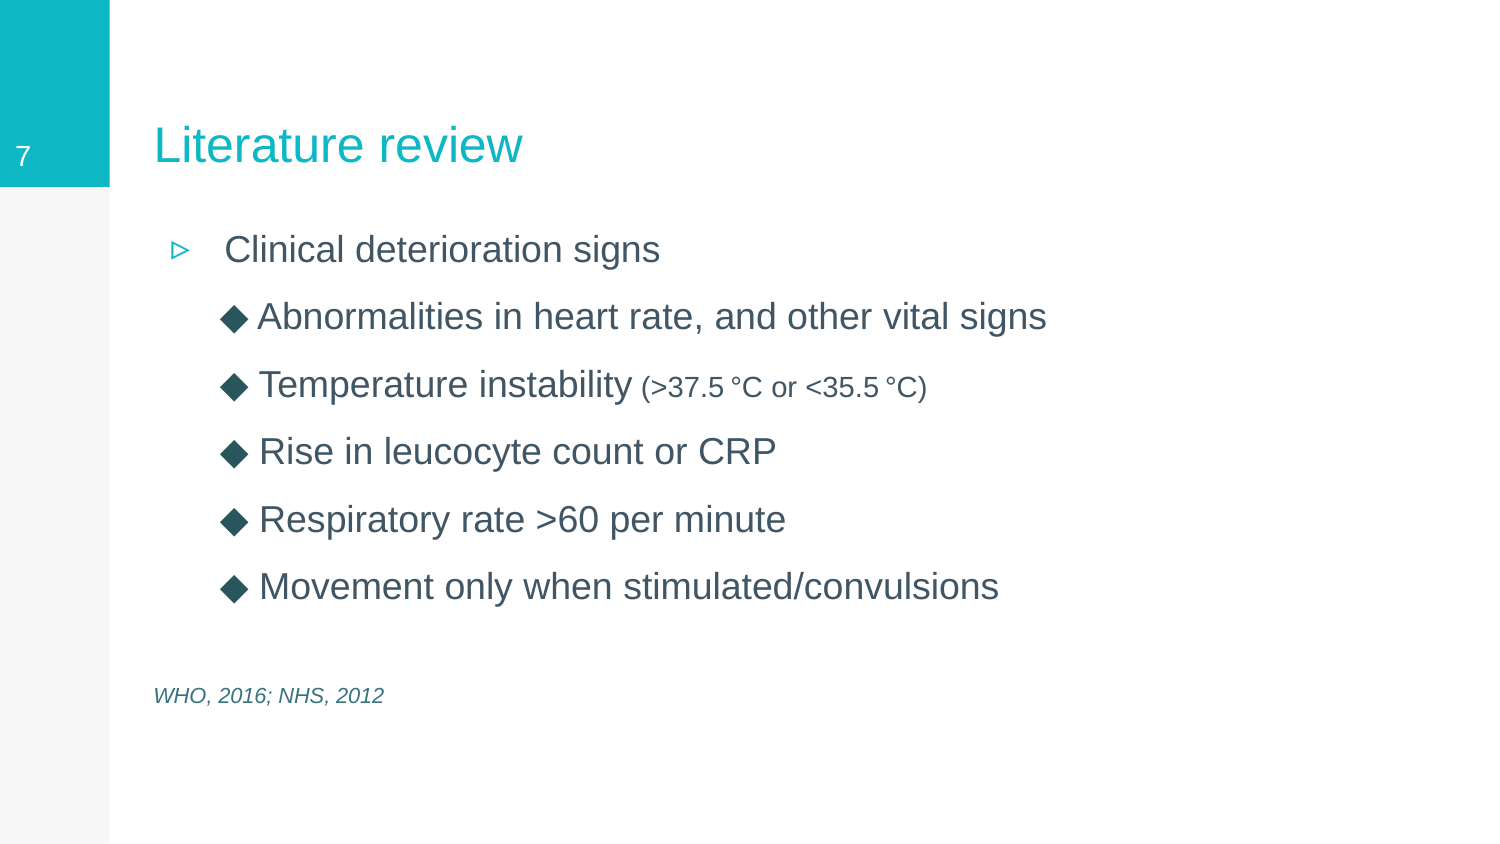

7
# Literature review
Clinical deterioration signs
Ma*◆ Abnormalities in heart rate, and other vital signs
Ma*◆ Temperature instability (>37.5 °C or <35.5 °C)
Ma*◆ Rise in leucocyte count or CRP
Ma*◆ Respiratory rate >60 per minute
Ma*◆ Movement only when stimulated/convulsions
WHO, 2016; NHS, 2012